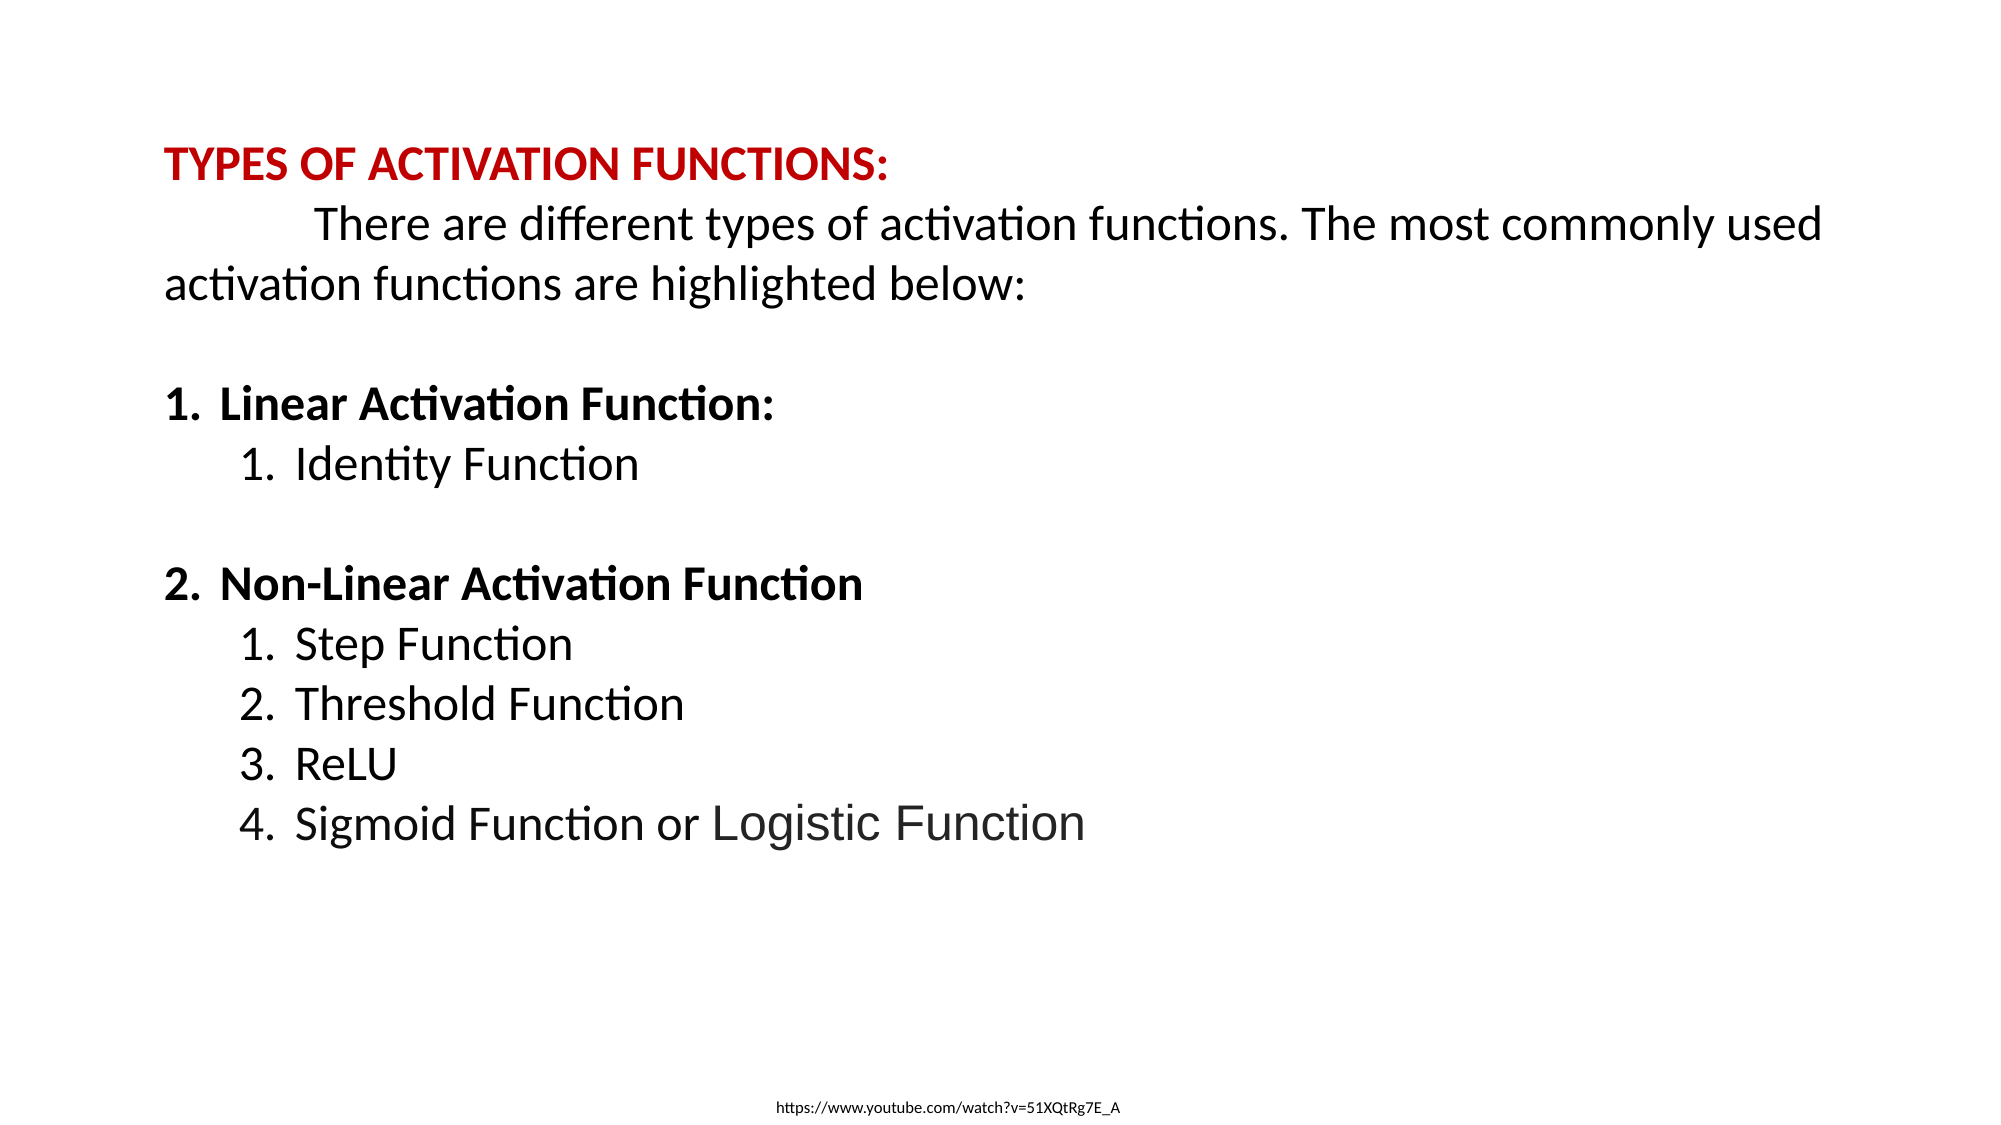

TYPES OF ACTIVATION FUNCTIONS:
	There are different types of activation functions. The most commonly used activation functions are highlighted below:

Linear Activation Function:
Identity Function

Non-Linear Activation Function
Step Function
Threshold Function
ReLU
Sigmoid Function or Logistic Function

https://www.youtube.com/watch?v=51XQtRg7E_A